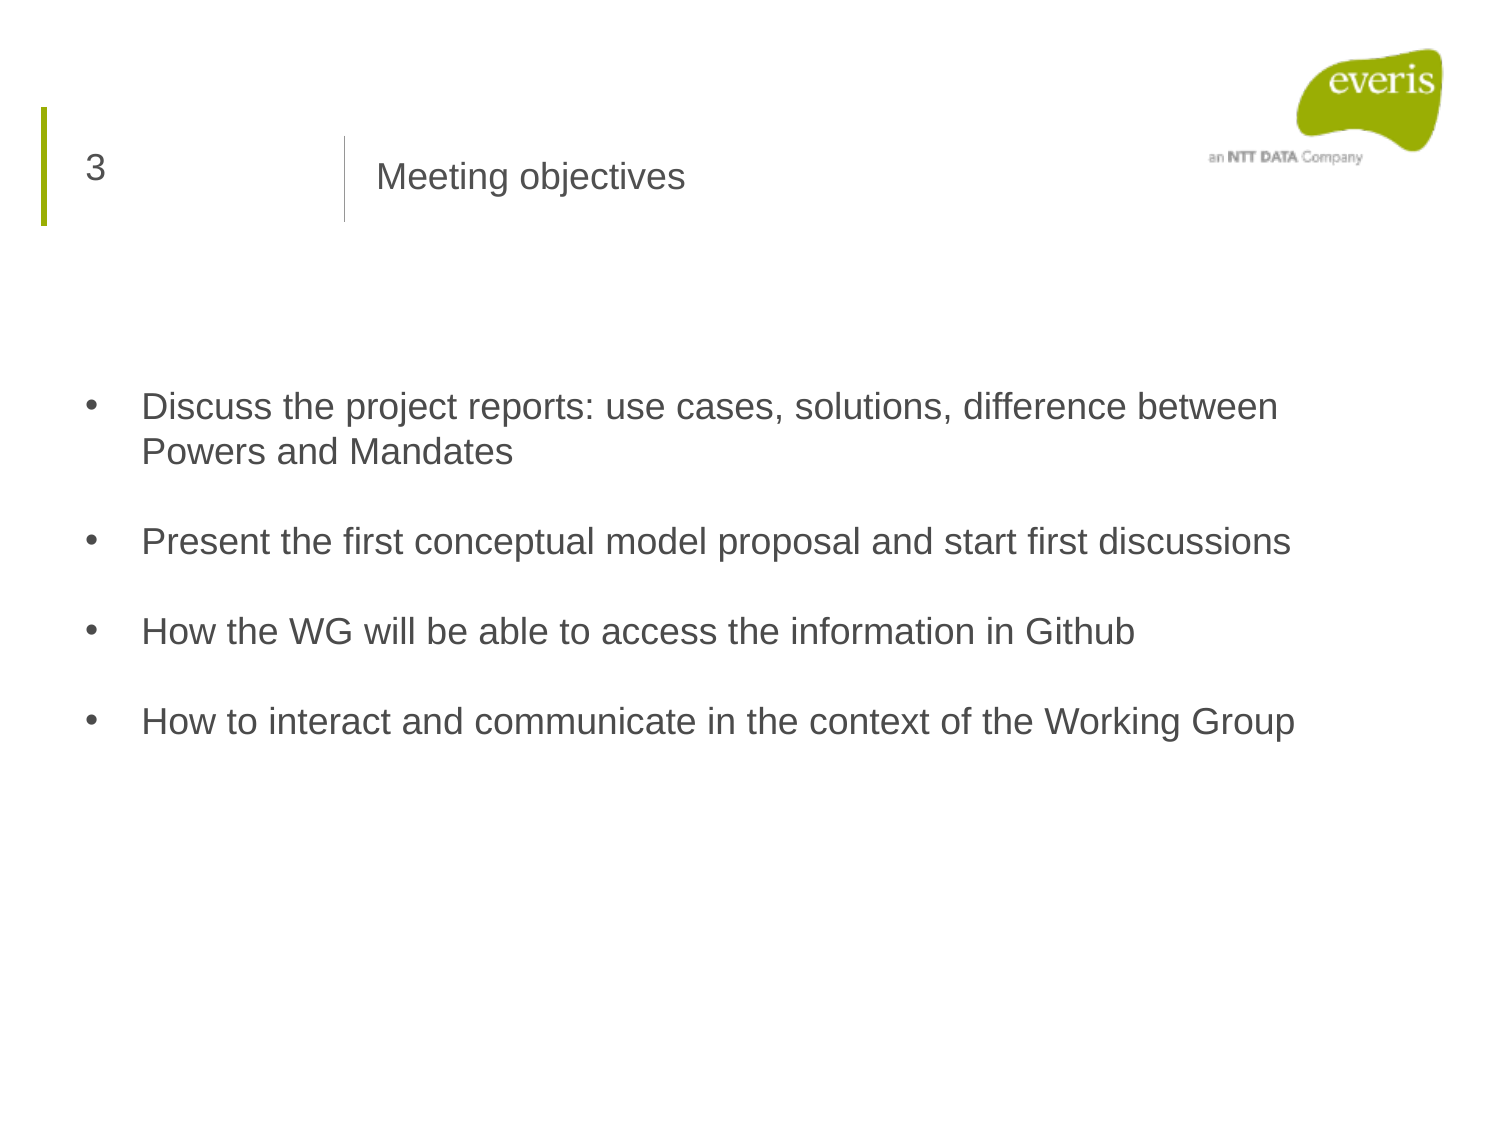

3
Meeting objectives

Discuss the project reports: use cases, solutions, difference between Powers and Mandates

Present the first conceptual model proposal and start first discussions

How the WG will be able to access the information in Github

How to interact and communicate in the context of the Working Group